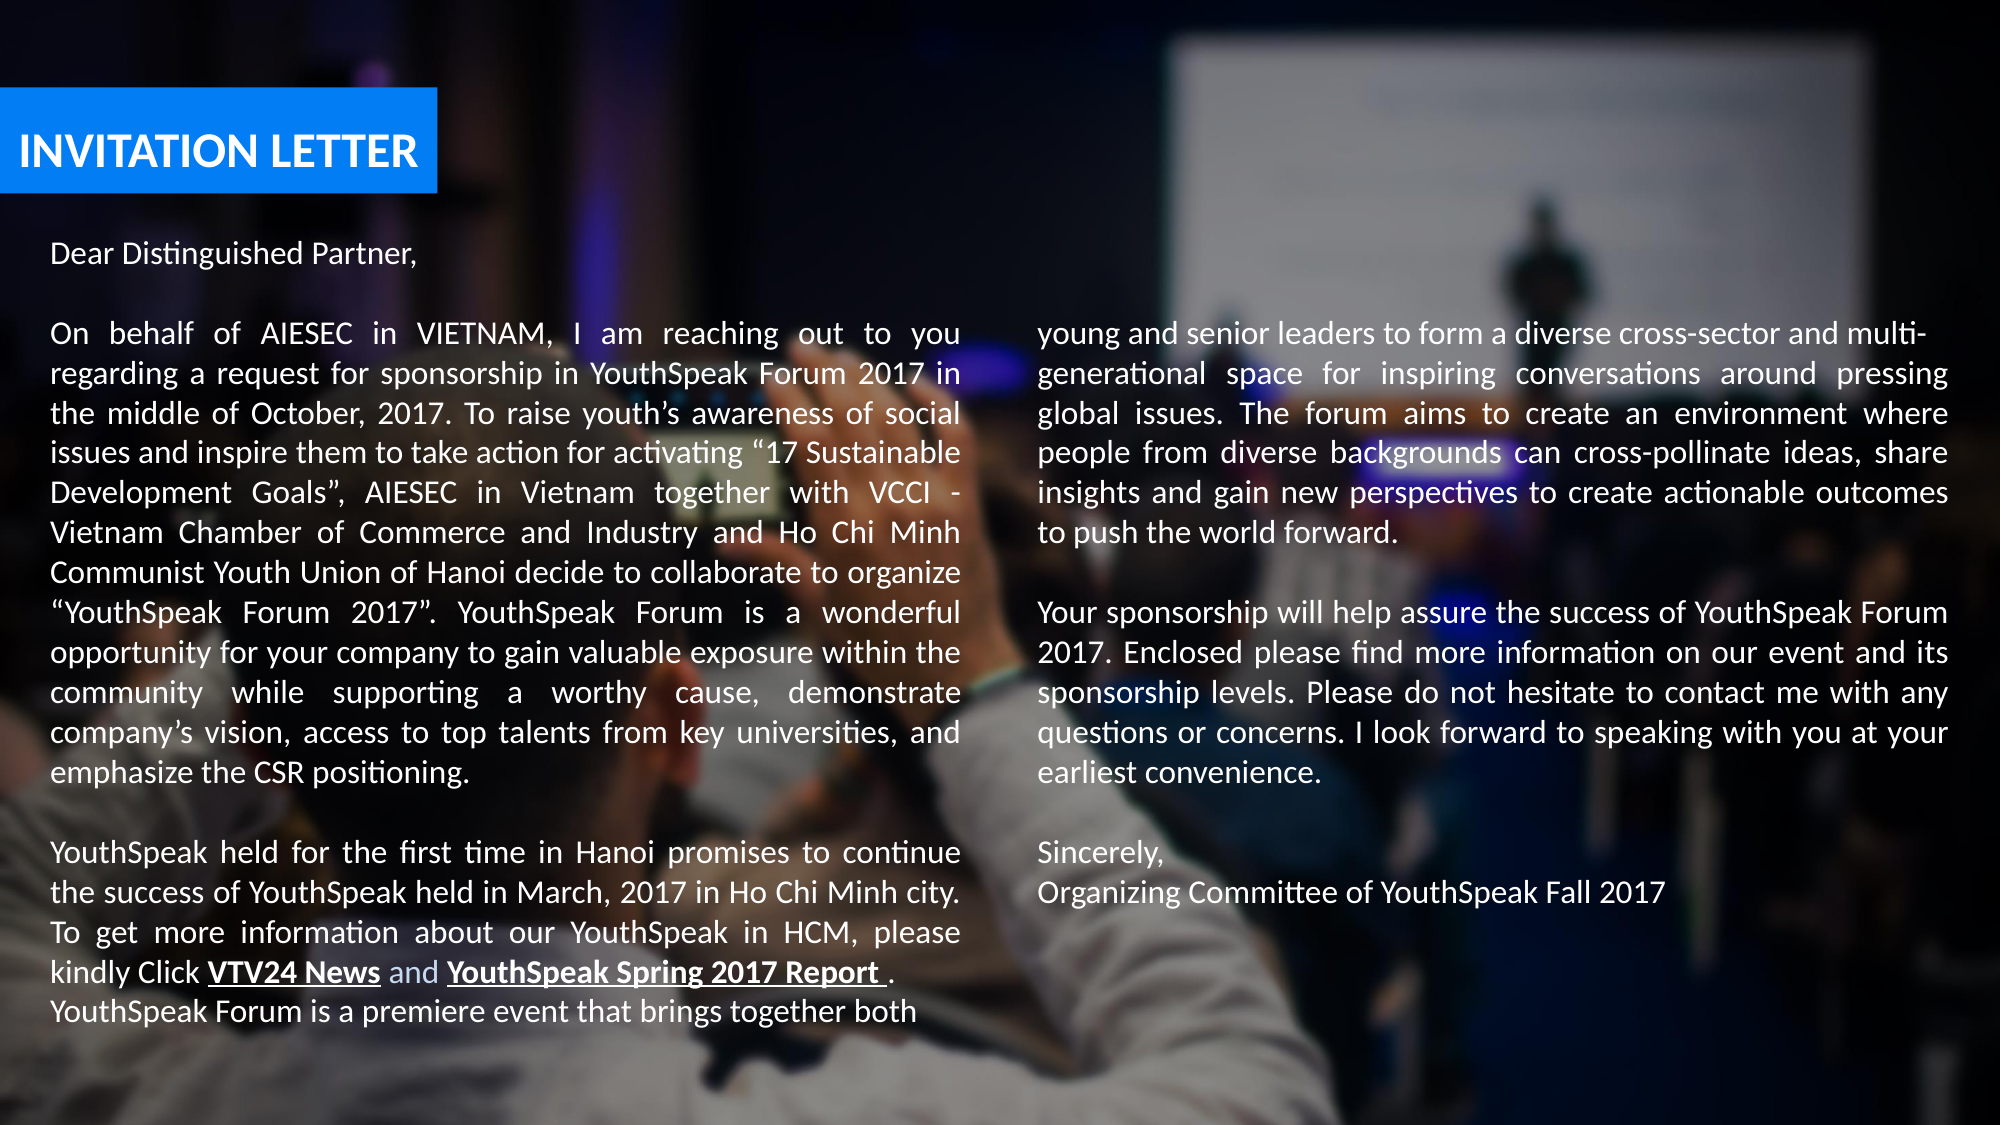

INVITATION LETTER
Dear Distinguished Partner,

On behalf of AIESEC in VIETNAM, I am reaching out to you regarding a request for sponsorship in YouthSpeak Forum 2017 in the middle of October, 2017. To raise youth’s awareness of social issues and inspire them to take action for activating “17 Sustainable Development Goals”, AIESEC in Vietnam together with VCCI - Vietnam Chamber of Commerce and Industry and Ho Chi Minh Communist Youth Union of Hanoi decide to collaborate to organize “YouthSpeak Forum 2017”. YouthSpeak Forum is a wonderful opportunity for your company to gain valuable exposure within the community while supporting a worthy cause, demonstrate company’s vision, access to top talents from key universities, and emphasize the CSR positioning.

YouthSpeak held for the first time in Hanoi promises to continue the success of YouthSpeak held in March, 2017 in Ho Chi Minh city. To get more information about our YouthSpeak in HCM, please kindly Click VTV24 News and YouthSpeak Spring 2017 Report .
YouthSpeak Forum is a premiere event that brings together both

young and senior leaders to form a diverse cross-sector and multi-
generational space for inspiring conversations around pressing global issues. The forum aims to create an environment where people from diverse backgrounds can cross-pollinate ideas, share insights and gain new perspectives to create actionable outcomes to push the world forward.

Your sponsorship will help assure the success of YouthSpeak Forum 2017. Enclosed please find more information on our event and its sponsorship levels. Please do not hesitate to contact me with any questions or concerns. I look forward to speaking with you at your earliest convenience.

Sincerely,
Organizing Committee of YouthSpeak Fall 2017